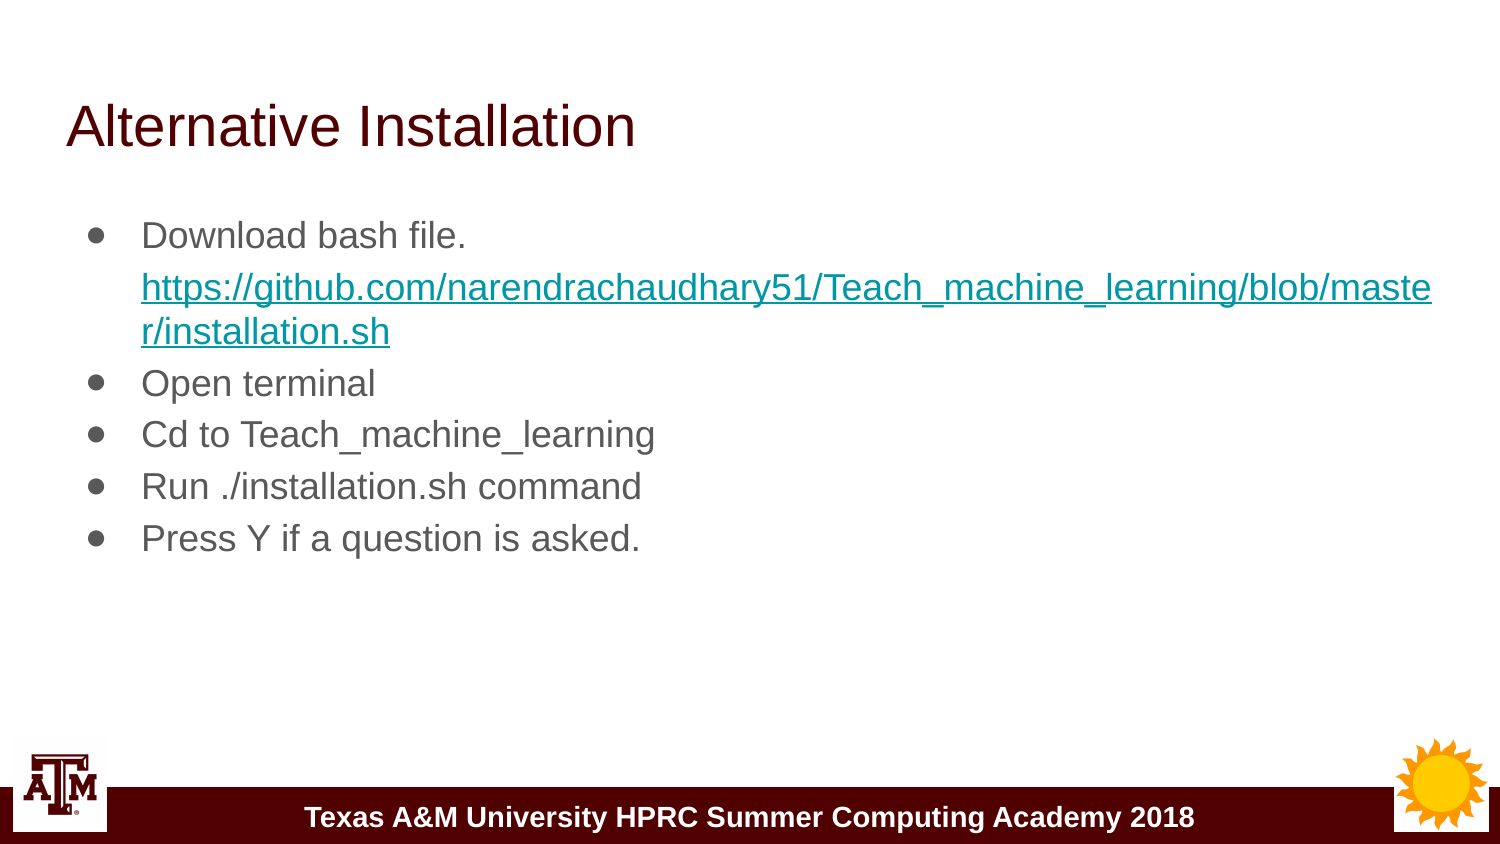

# Alternative Installation
Download bash file. https://github.com/narendrachaudhary51/Teach_machine_learning/blob/master/installation.sh
Open terminal
Cd to Teach_machine_learning
Run ./installation.sh command
Press Y if a question is asked.